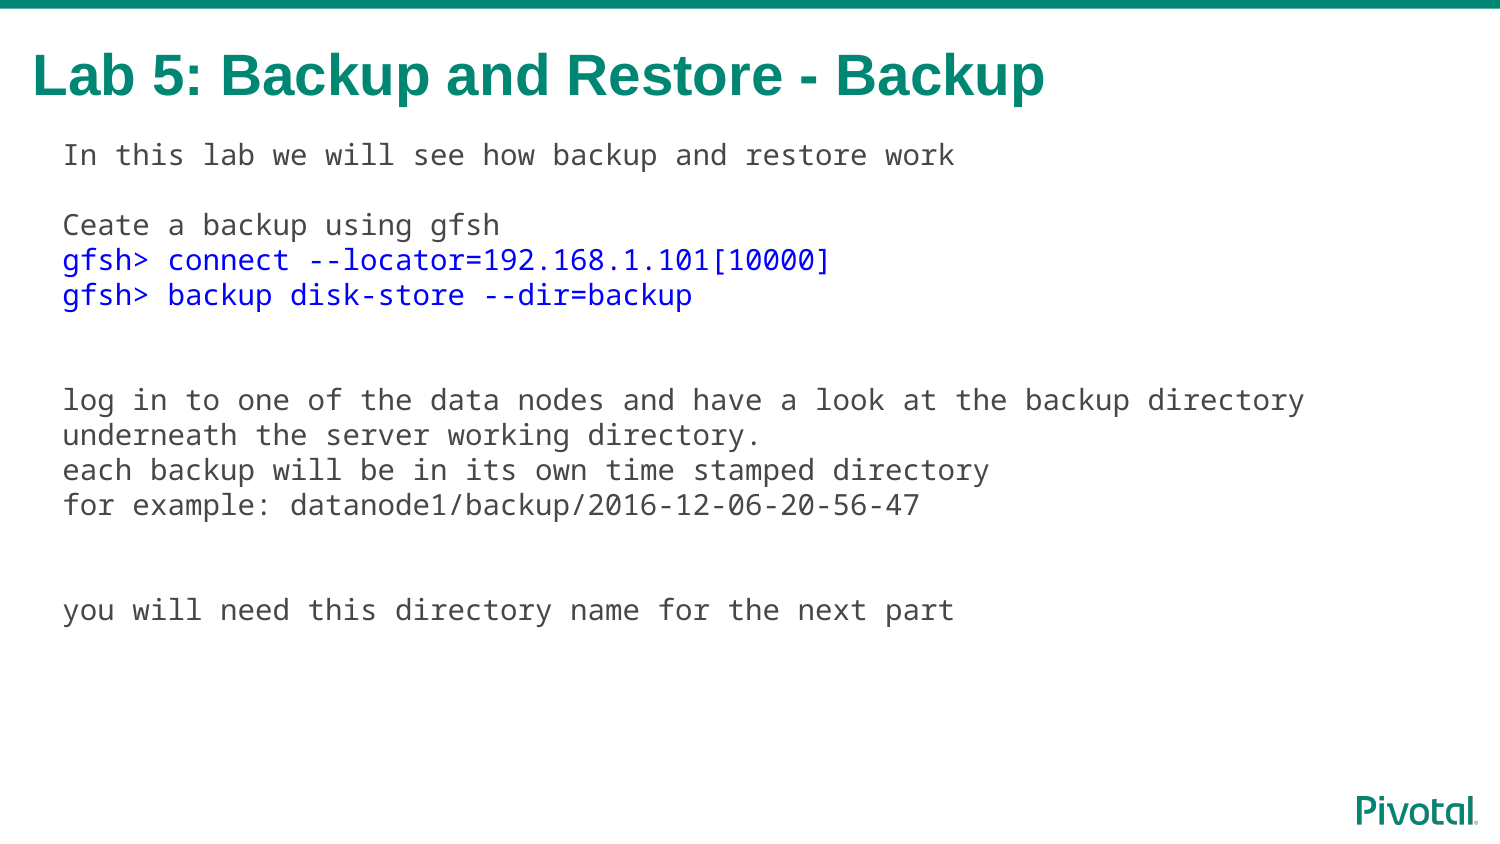

# Lab 5: Backup and Restore - Backup
In this lab we will see how backup and restore work

Ceate a backup using gfsh
gfsh> connect --locator=192.168.1.101[10000]
gfsh> backup disk-store --dir=backup

log in to one of the data nodes and have a look at the backup directory
underneath the server working directory.
each backup will be in its own time stamped directory
for example: datanode1/backup/2016-12-06-20-56-47

you will need this directory name for the next part